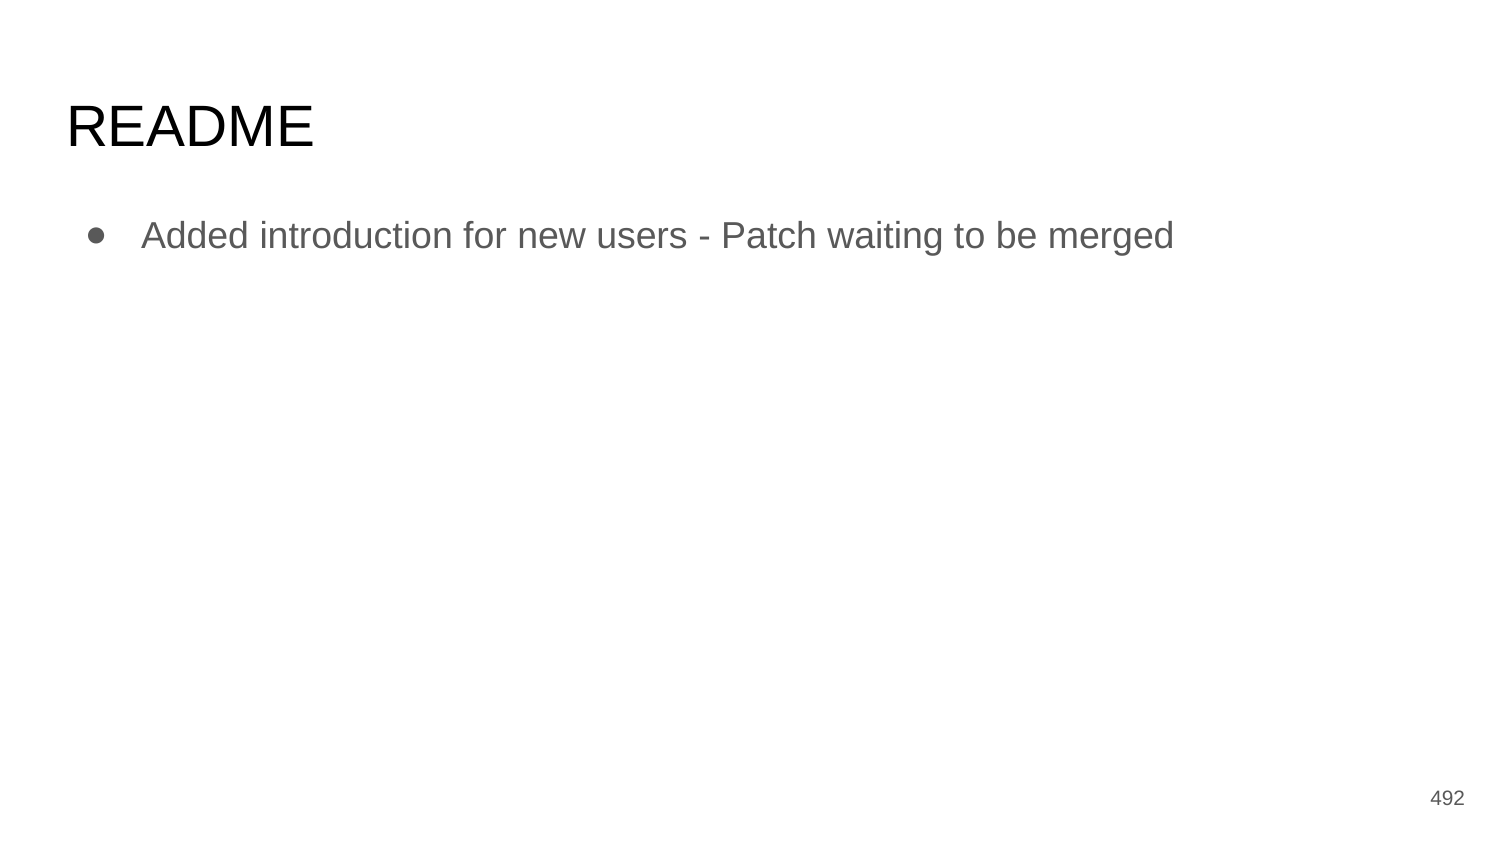

# README
Added introduction for new users - Patch waiting to be merged
492